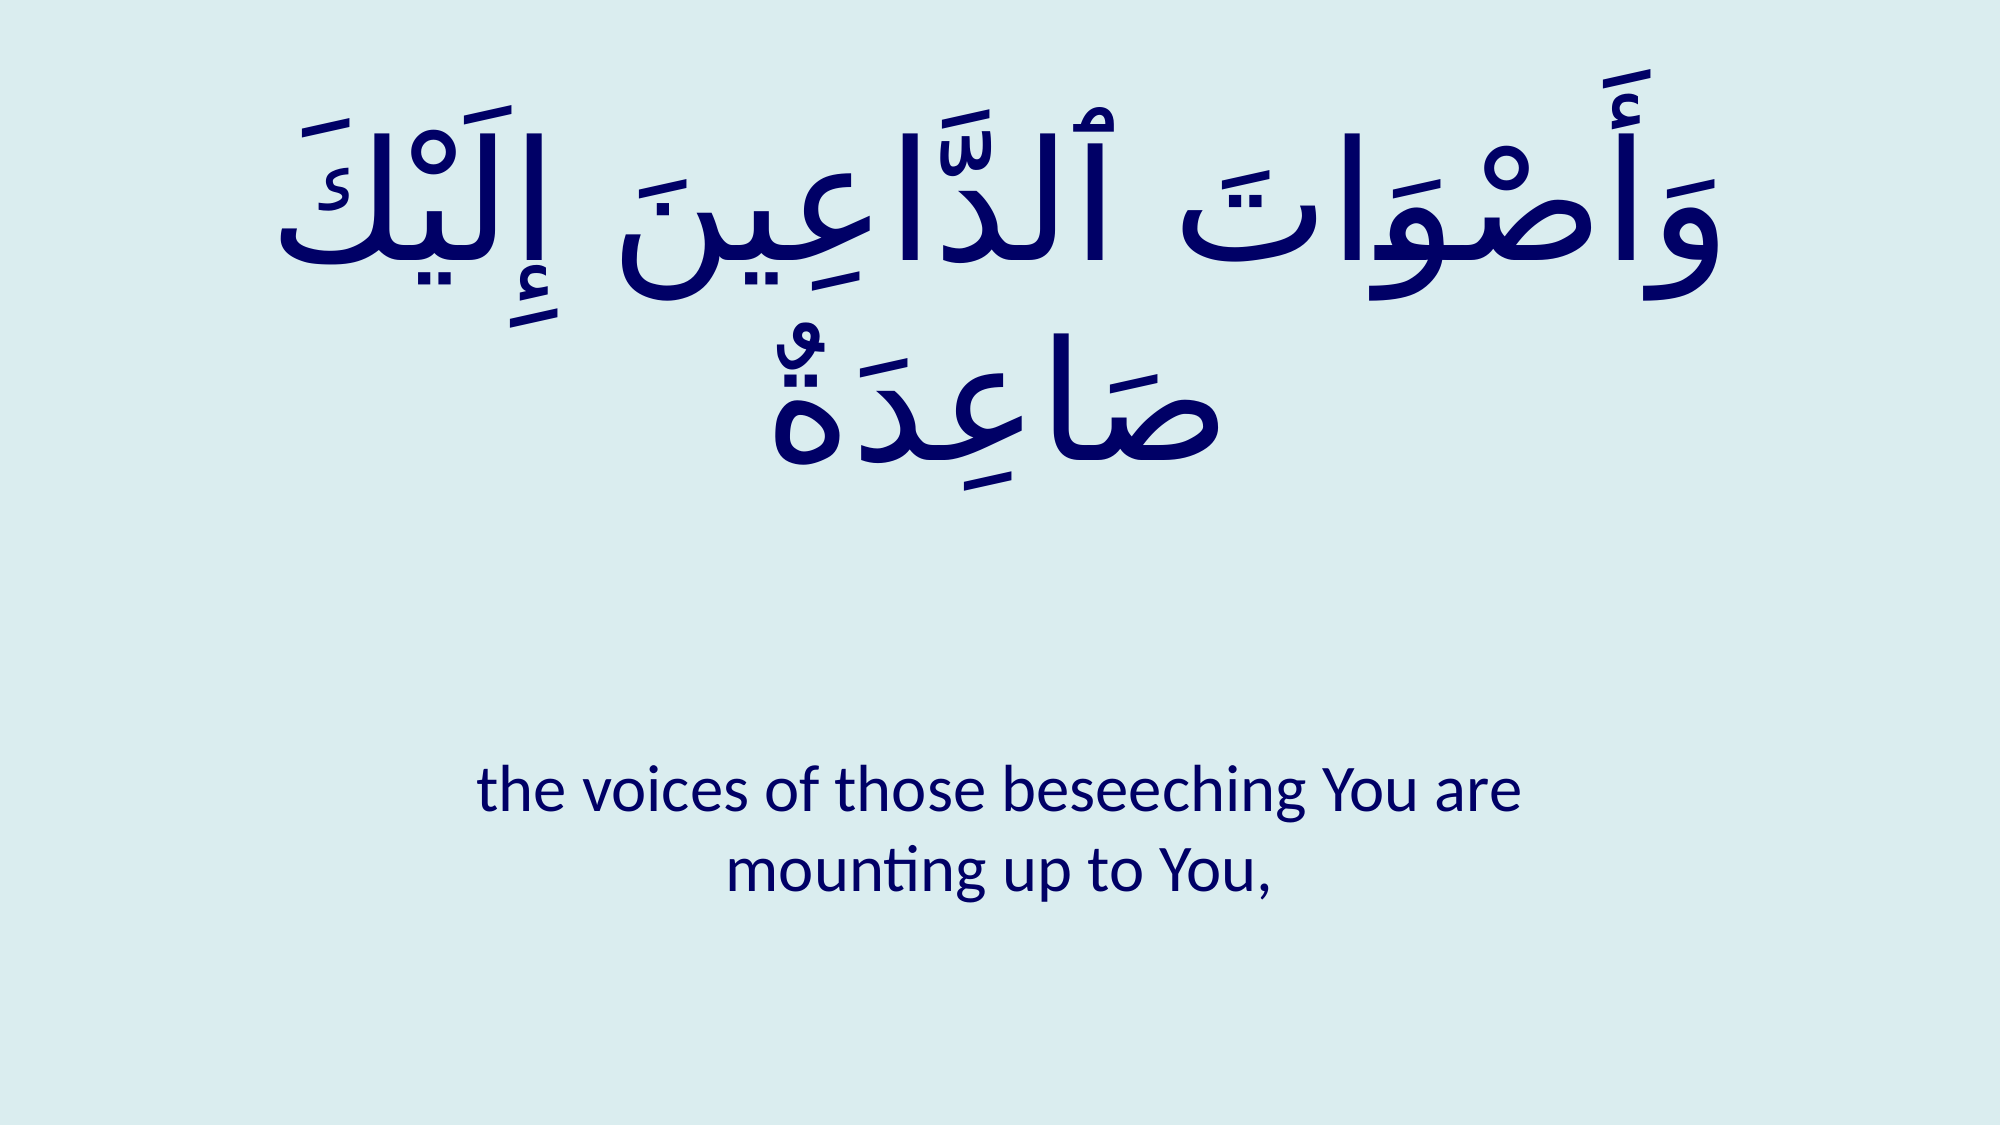

# وَأَصْوَاتَ ٱلدَّاعِينَ إِلَيْكَ صَاعِدَةٌ
the voices of those beseeching You are mounting up to You,